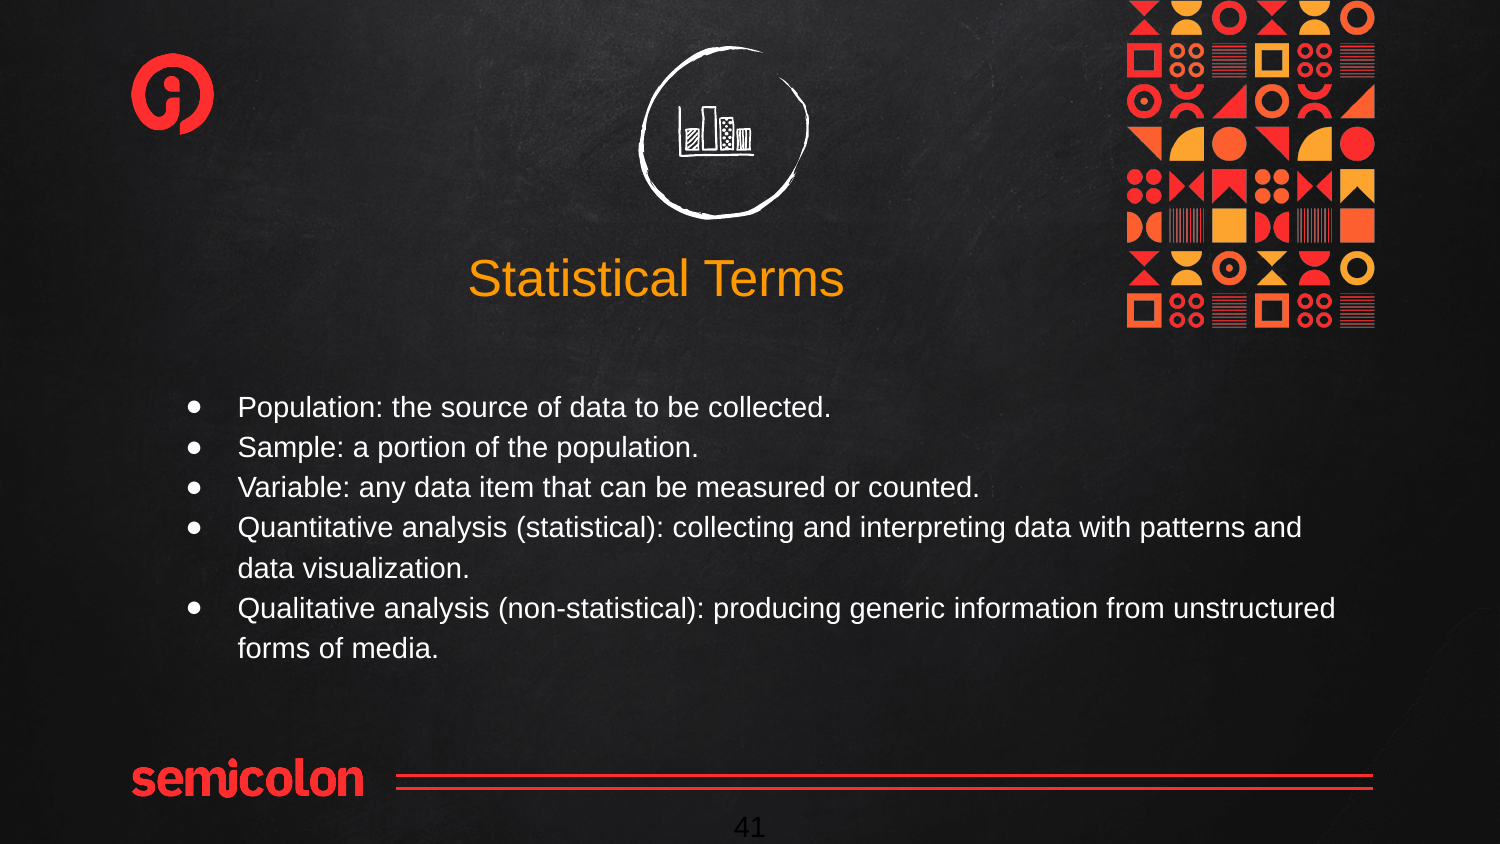

Statistical Terms

Population: the source of data to be collected.
Sample: a portion of the population.
Variable: any data item that can be measured or counted.
Quantitative analysis (statistical): collecting and interpreting data with patterns and data visualization.
Qualitative analysis (non-statistical): producing generic information from unstructured forms of media.
41